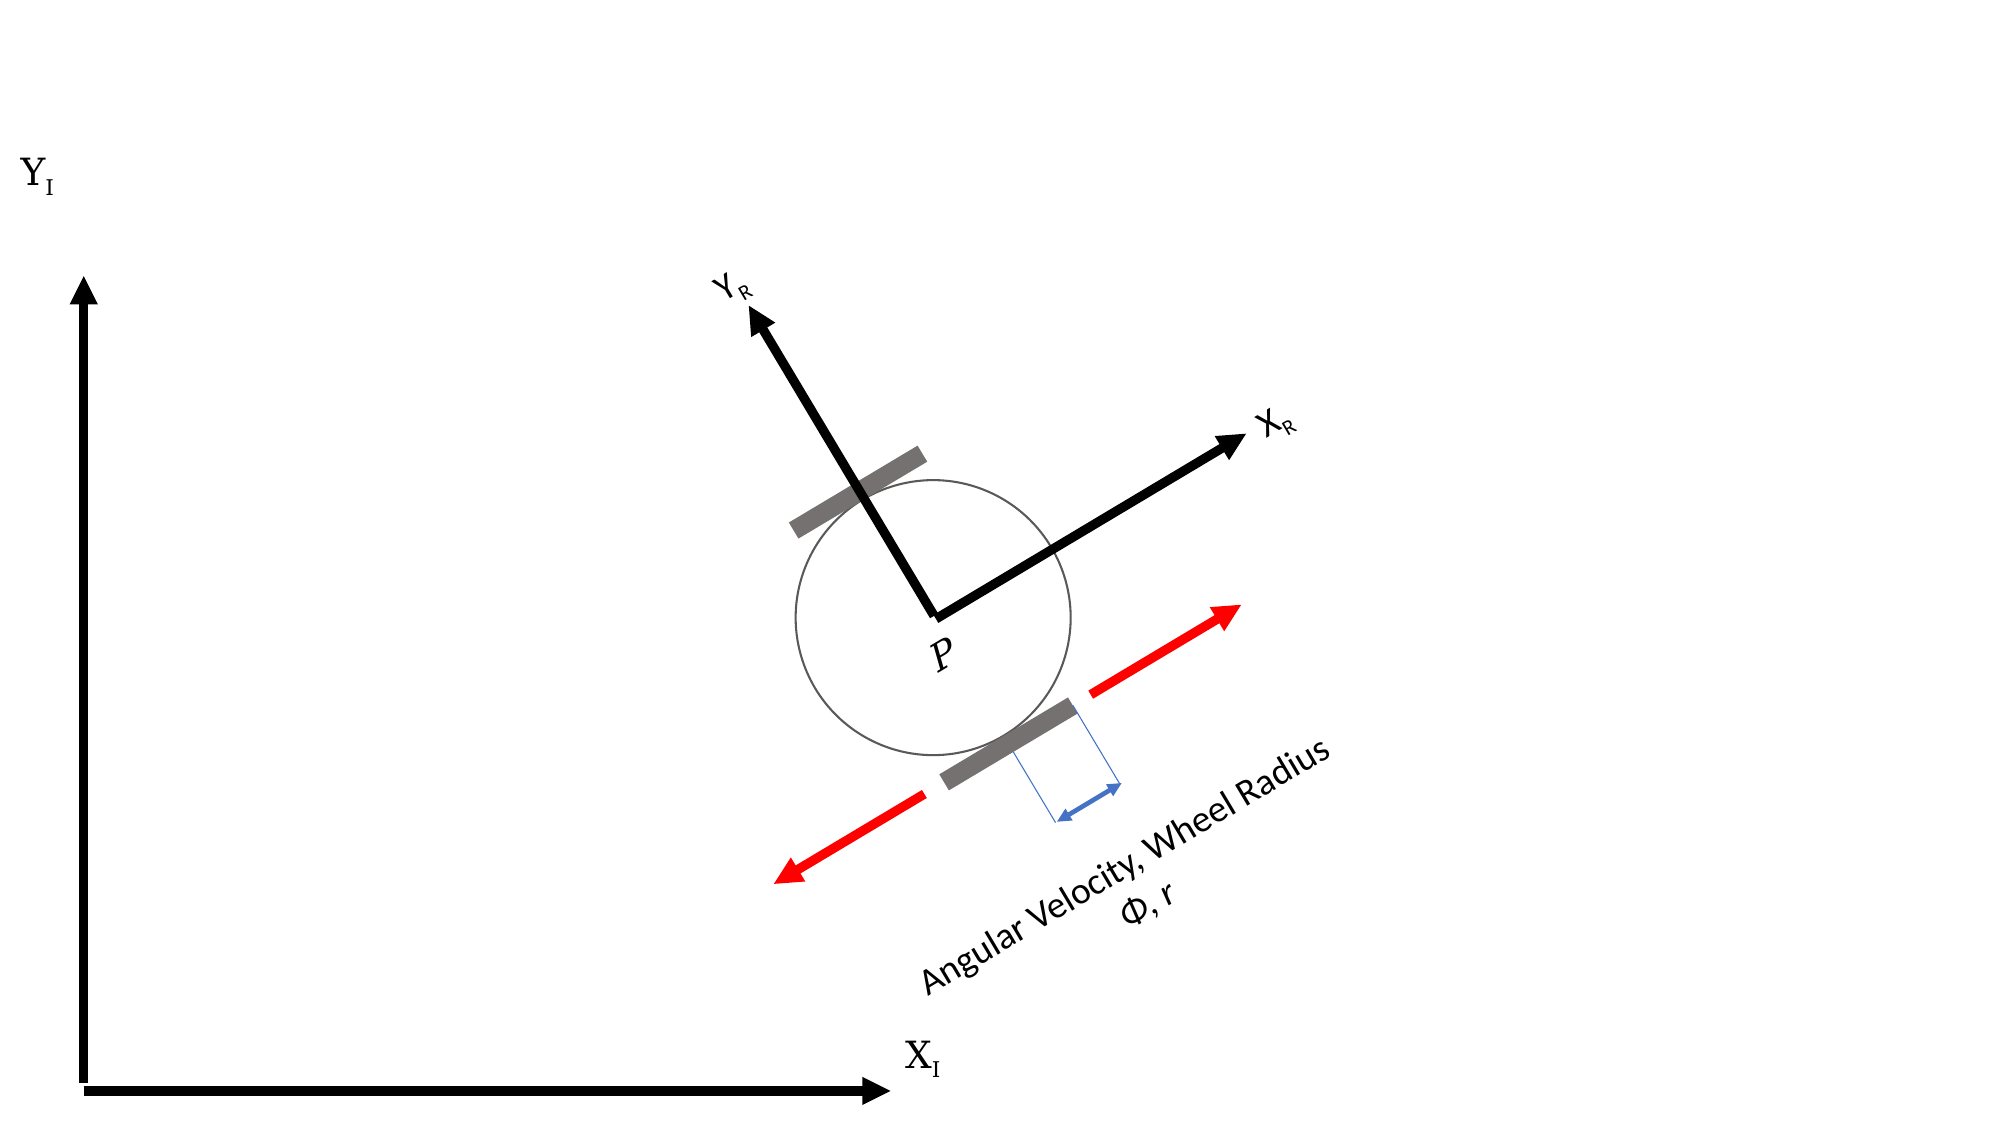

YI
XI
YR
XR

P

Angular Velocity, Wheel Radius
Φ, r